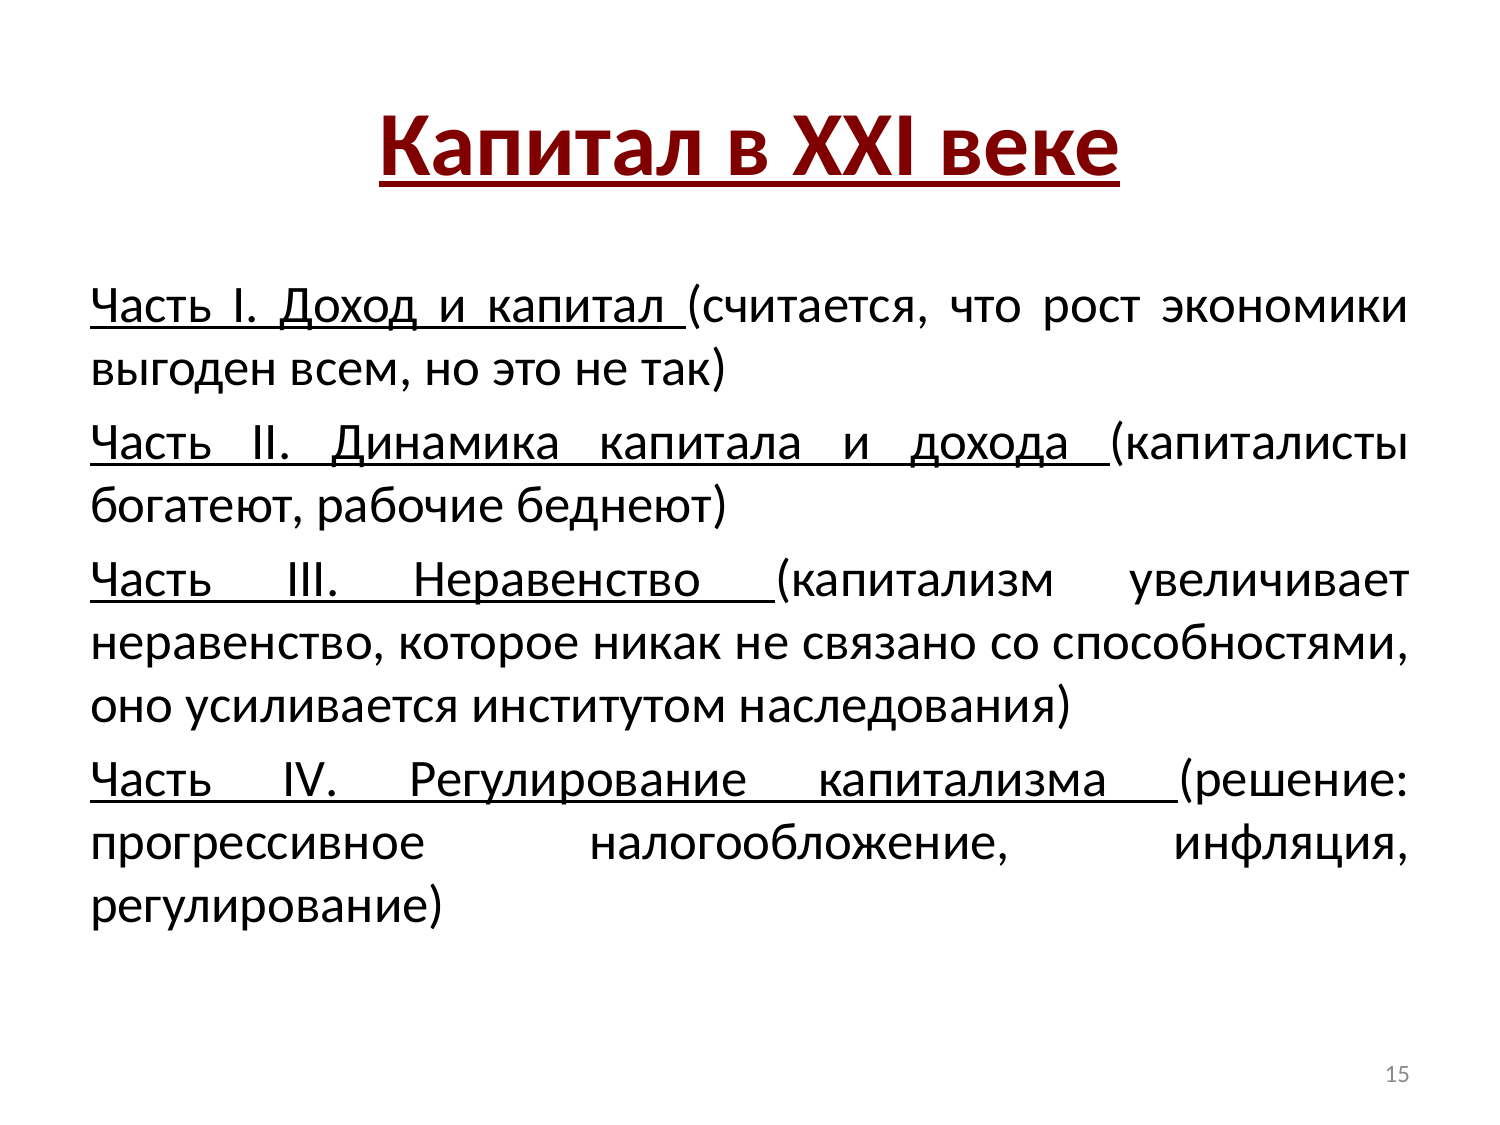

# Капитал в XXI веке
Часть I. Доход и капитал (считается, что рост экономики выгоден всем, но это не так)
Часть II. Динамика капитала и дохода (капиталисты богатеют, рабочие беднеют)
Часть III. Неравенство (капитализм увеличивает неравенство, которое никак не связано со способностями, оно усиливается институтом наследования)
Часть IV. Регулирование капитализма (решение: прогрессивное налогообложение, инфляция, регулирование)
15